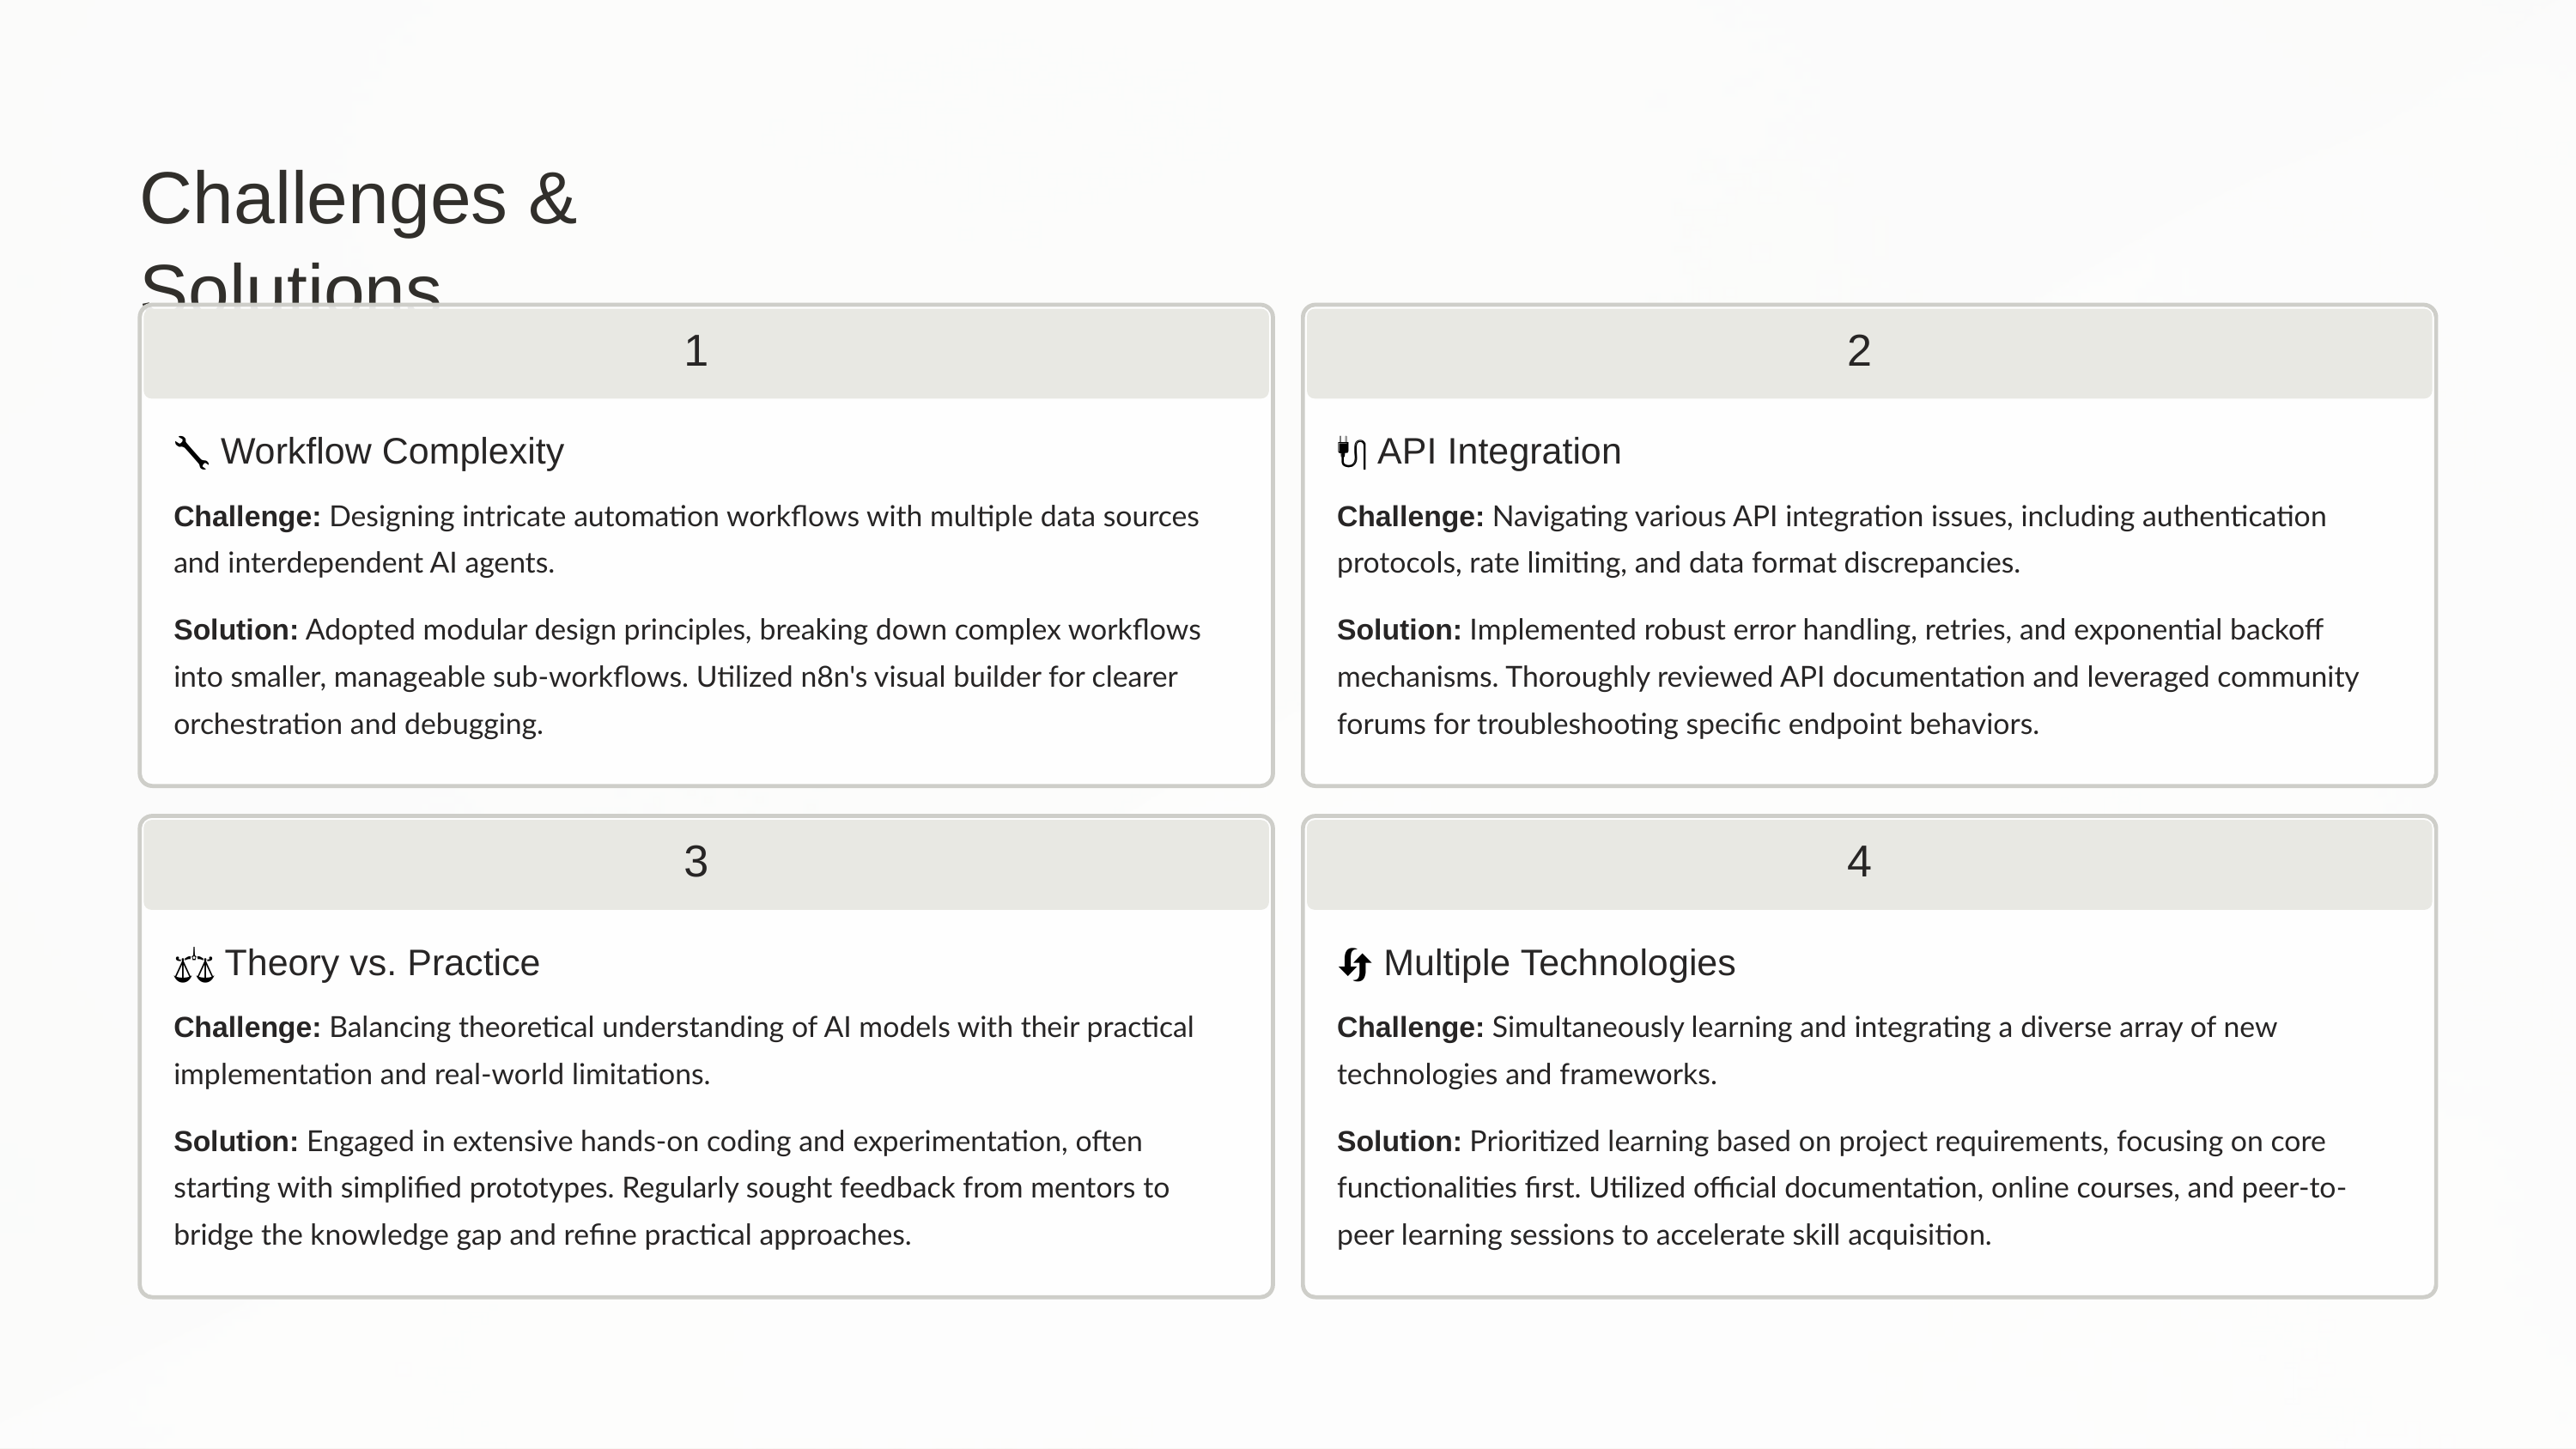

Challenges & Solutions

1
2
🔧 Workflow Complexity
🔌 API Integration
Challenge: Designing intricate automation workflows with multiple data sources and interdependent AI agents.
Challenge: Navigating various API integration issues, including authentication protocols, rate limiting, and data format discrepancies.
Solution: Adopted modular design principles, breaking down complex workflows into smaller, manageable sub-workflows. Utilized n8n's visual builder for clearer orchestration and debugging.
Solution: Implemented robust error handling, retries, and exponential backoff mechanisms. Thoroughly reviewed API documentation and leveraged community forums for troubleshooting specific endpoint behaviors.

3
4
⚖️ Theory vs. Practice
🔄 Multiple Technologies
Challenge: Balancing theoretical understanding of AI models with their practical implementation and real-world limitations.
Challenge: Simultaneously learning and integrating a diverse array of new technologies and frameworks.
Solution: Engaged in extensive hands-on coding and experimentation, often starting with simplified prototypes. Regularly sought feedback from mentors to bridge the knowledge gap and refine practical approaches.
Solution: Prioritized learning based on project requirements, focusing on core functionalities first. Utilized official documentation, online courses, and peer-to-peer learning sessions to accelerate skill acquisition.